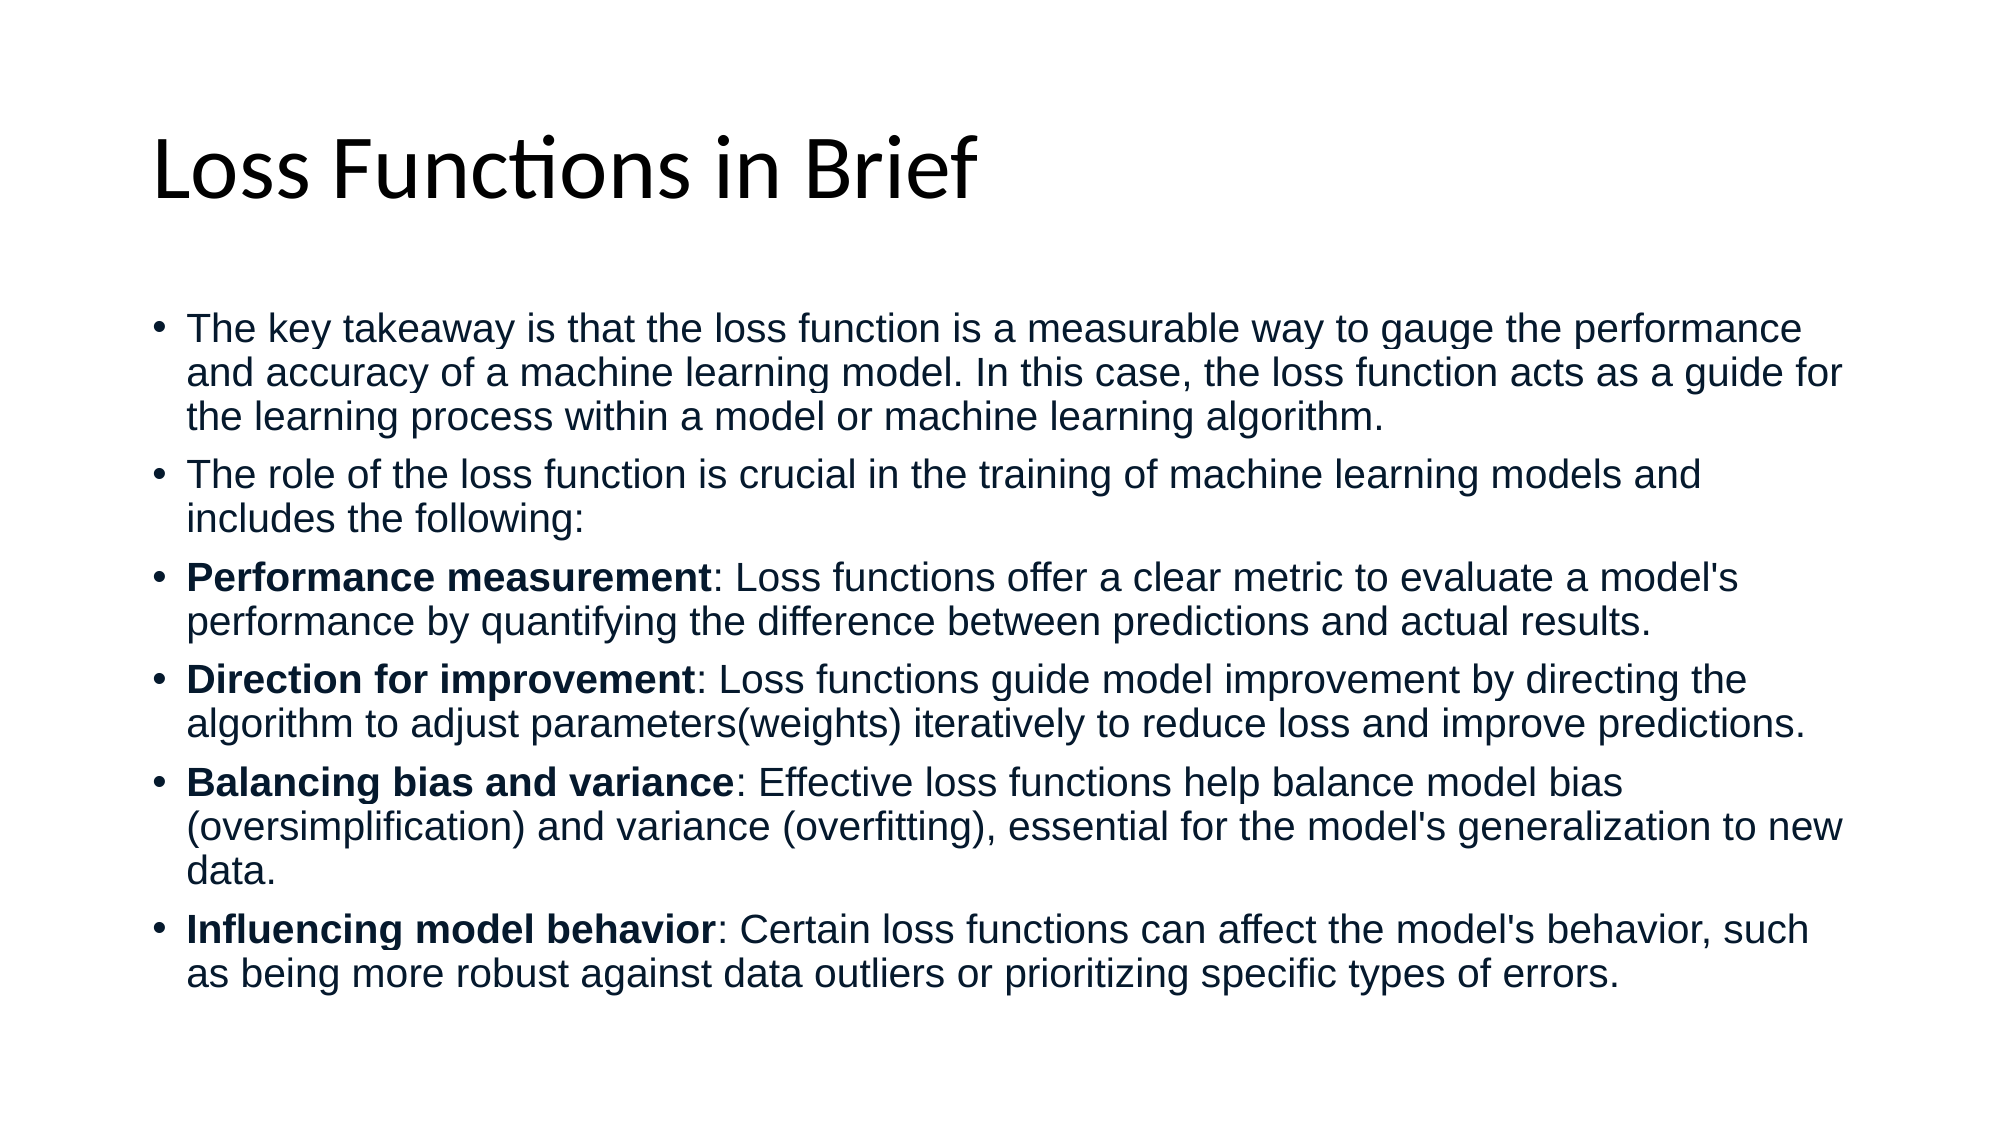

# Loss Functions in Brief
The key takeaway is that the loss function is a measurable way to gauge the performance and accuracy of a machine learning model. In this case, the loss function acts as a guide for the learning process within a model or machine learning algorithm.
The role of the loss function is crucial in the training of machine learning models and includes the following:
Performance measurement: Loss functions offer a clear metric to evaluate a model's performance by quantifying the difference between predictions and actual results.
Direction for improvement: Loss functions guide model improvement by directing the algorithm to adjust parameters(weights) iteratively to reduce loss and improve predictions.
Balancing bias and variance: Effective loss functions help balance model bias (oversimplification) and variance (overfitting), essential for the model's generalization to new data.
Influencing model behavior: Certain loss functions can affect the model's behavior, such as being more robust against data outliers or prioritizing specific types of errors.